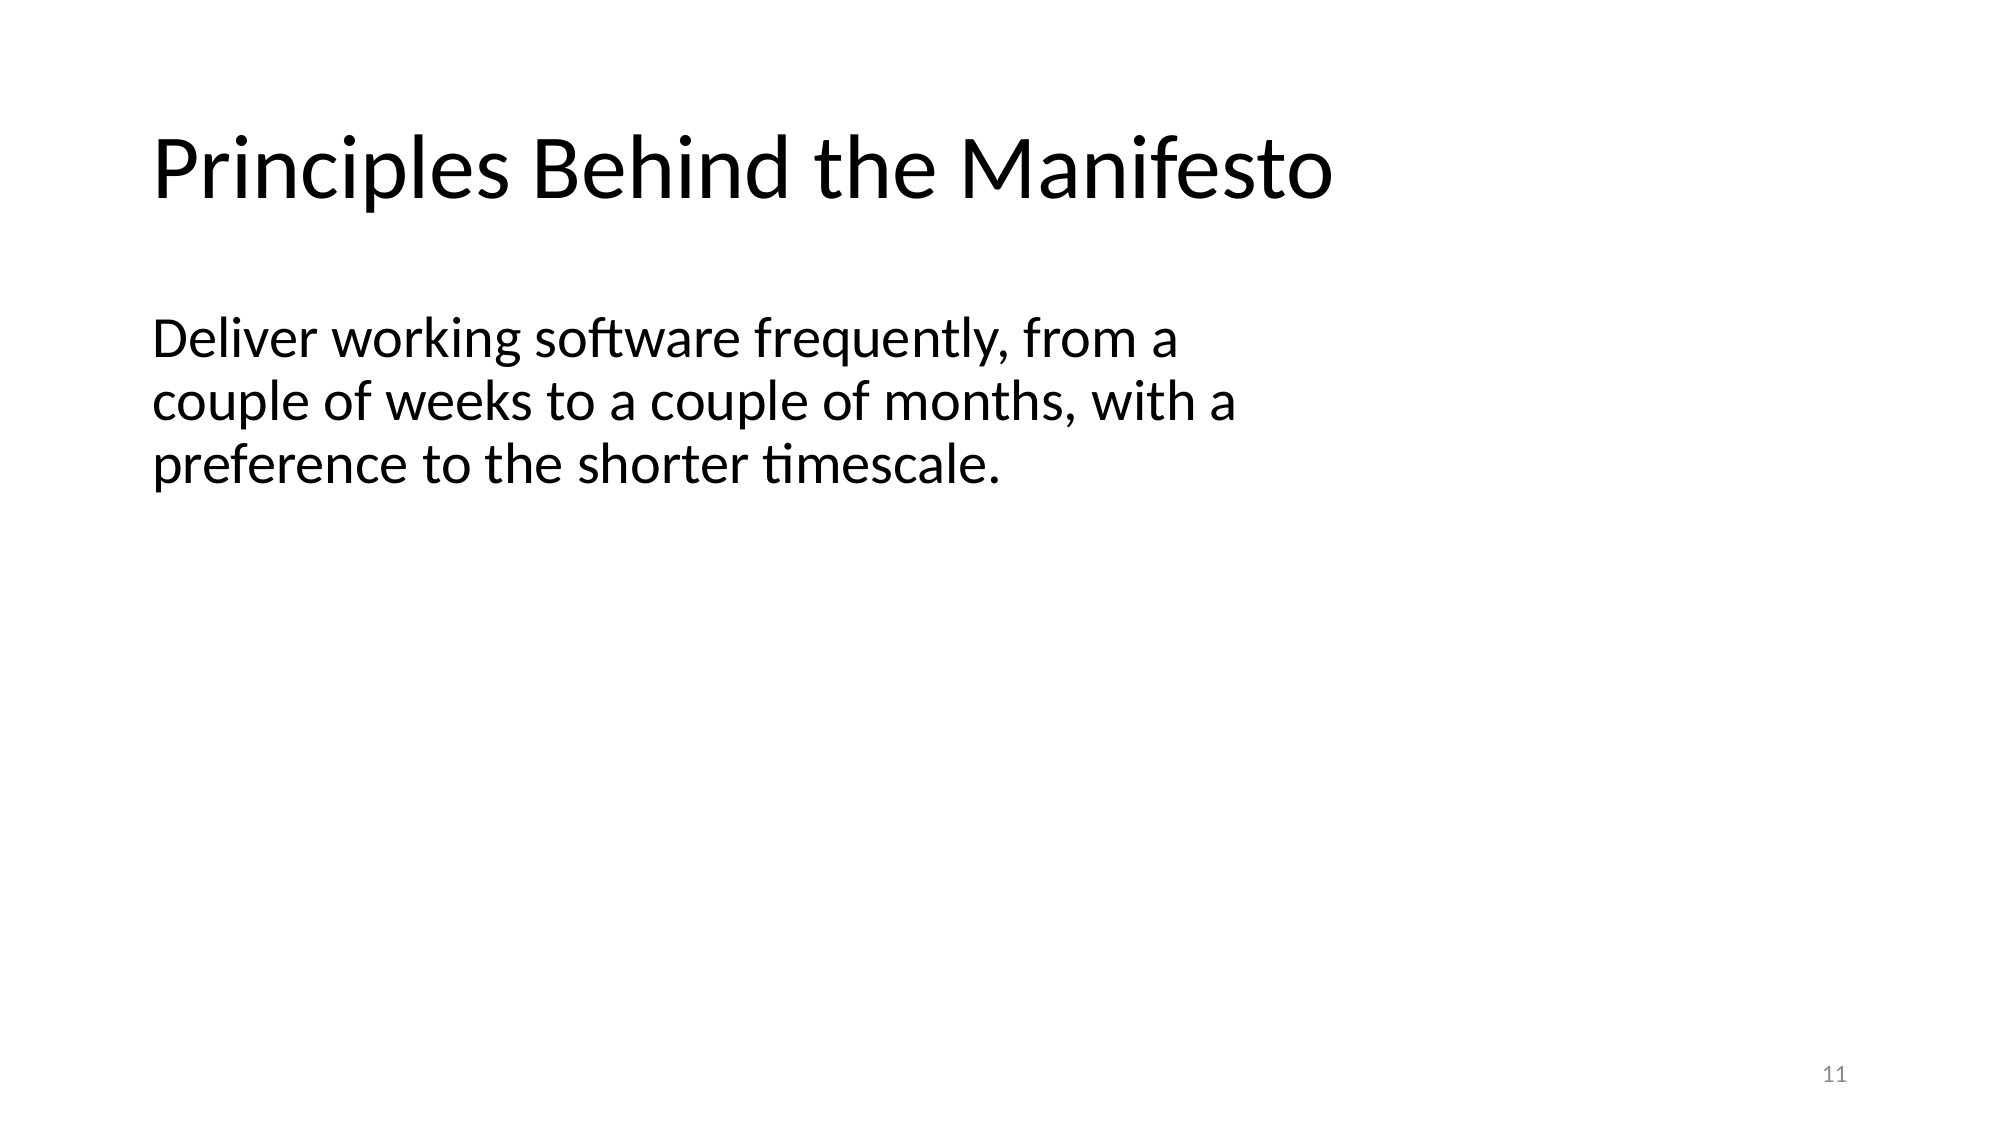

# Principles Behind the Manifesto
Deliver working software frequently, from a
couple of weeks to a couple of months, with a
preference to the shorter timescale.
11